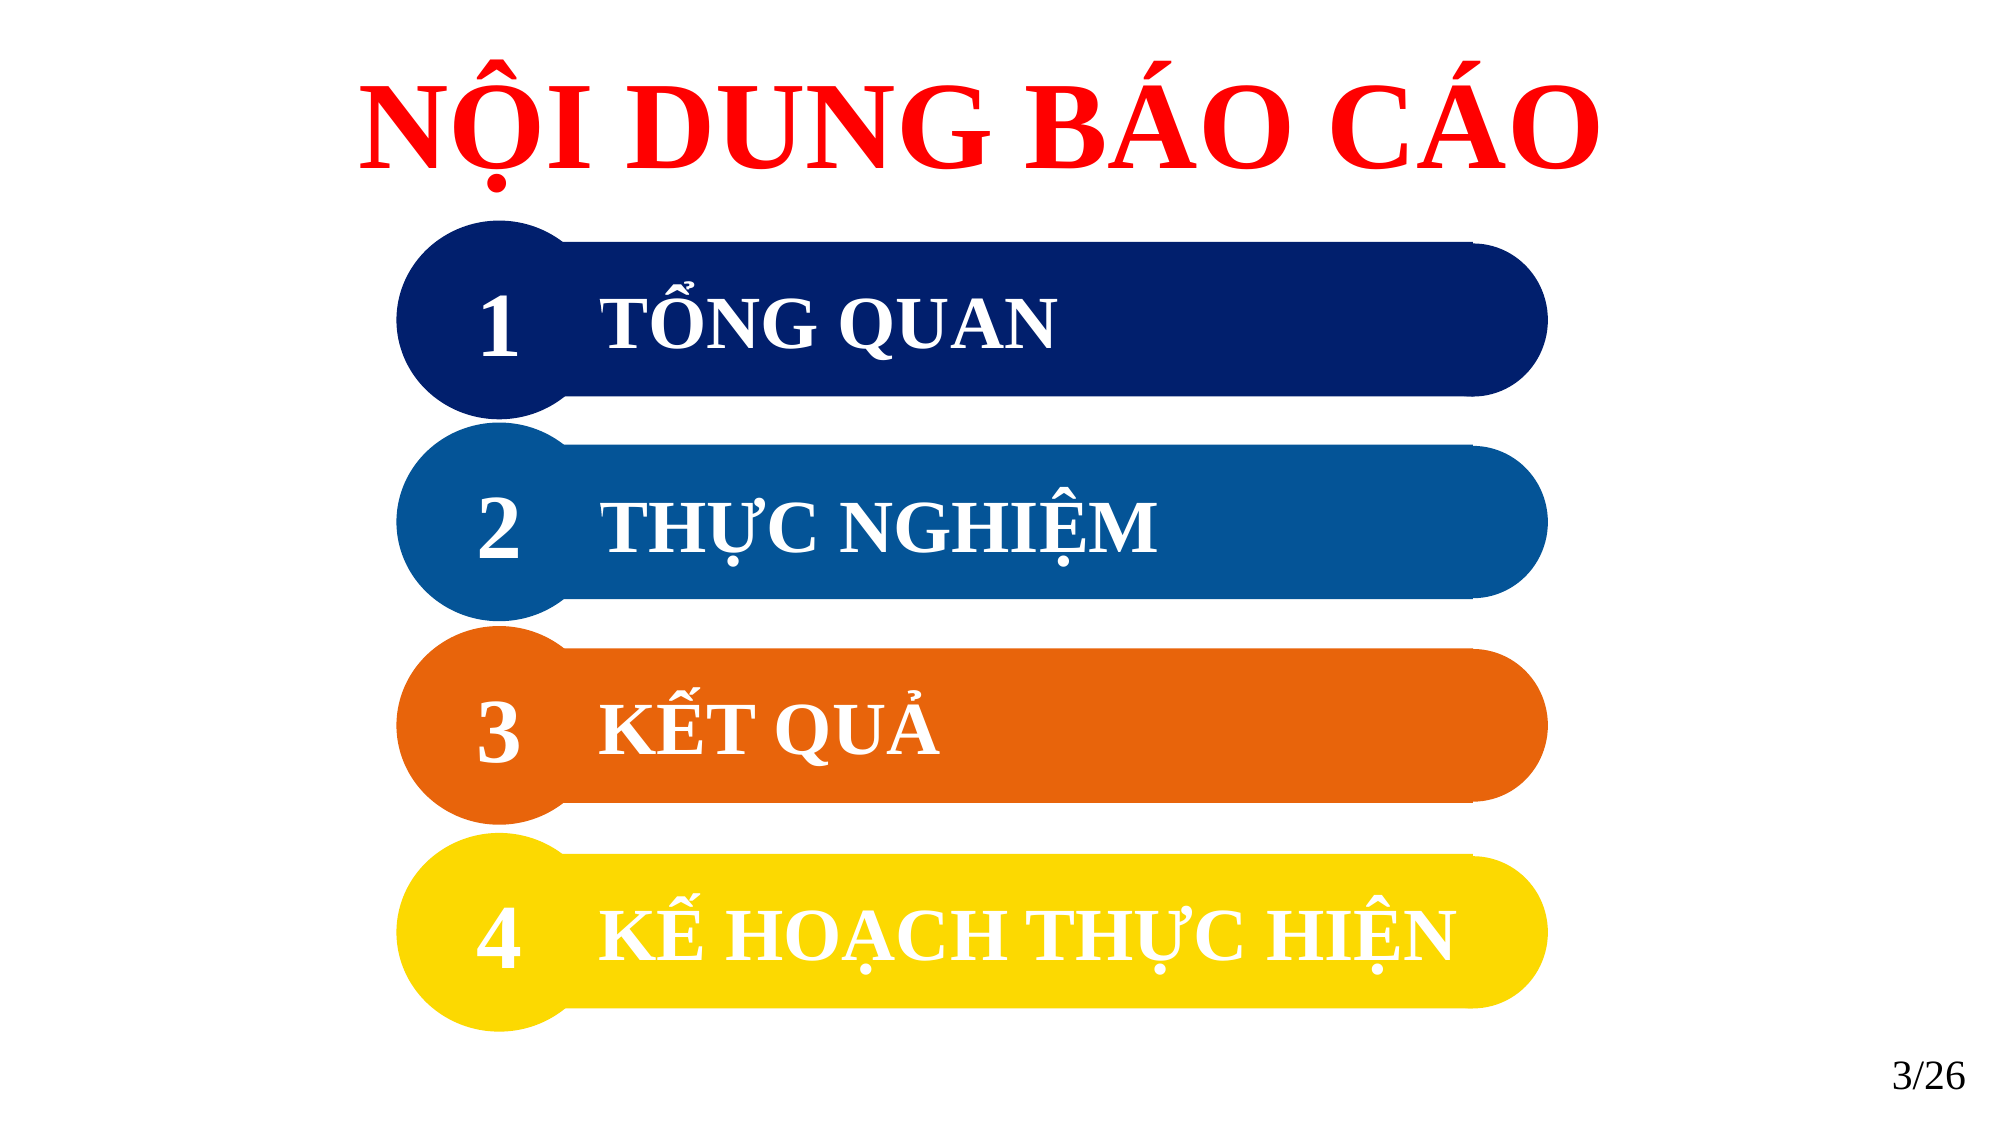

# NỘI DUNG BÁO CÁO
1

   TỔNG QUAN
2

   THỰC NGHIỆM
3

   KẾT QUẢ
4

   KẾ HOẠCH THỰC HIỆN
3/26